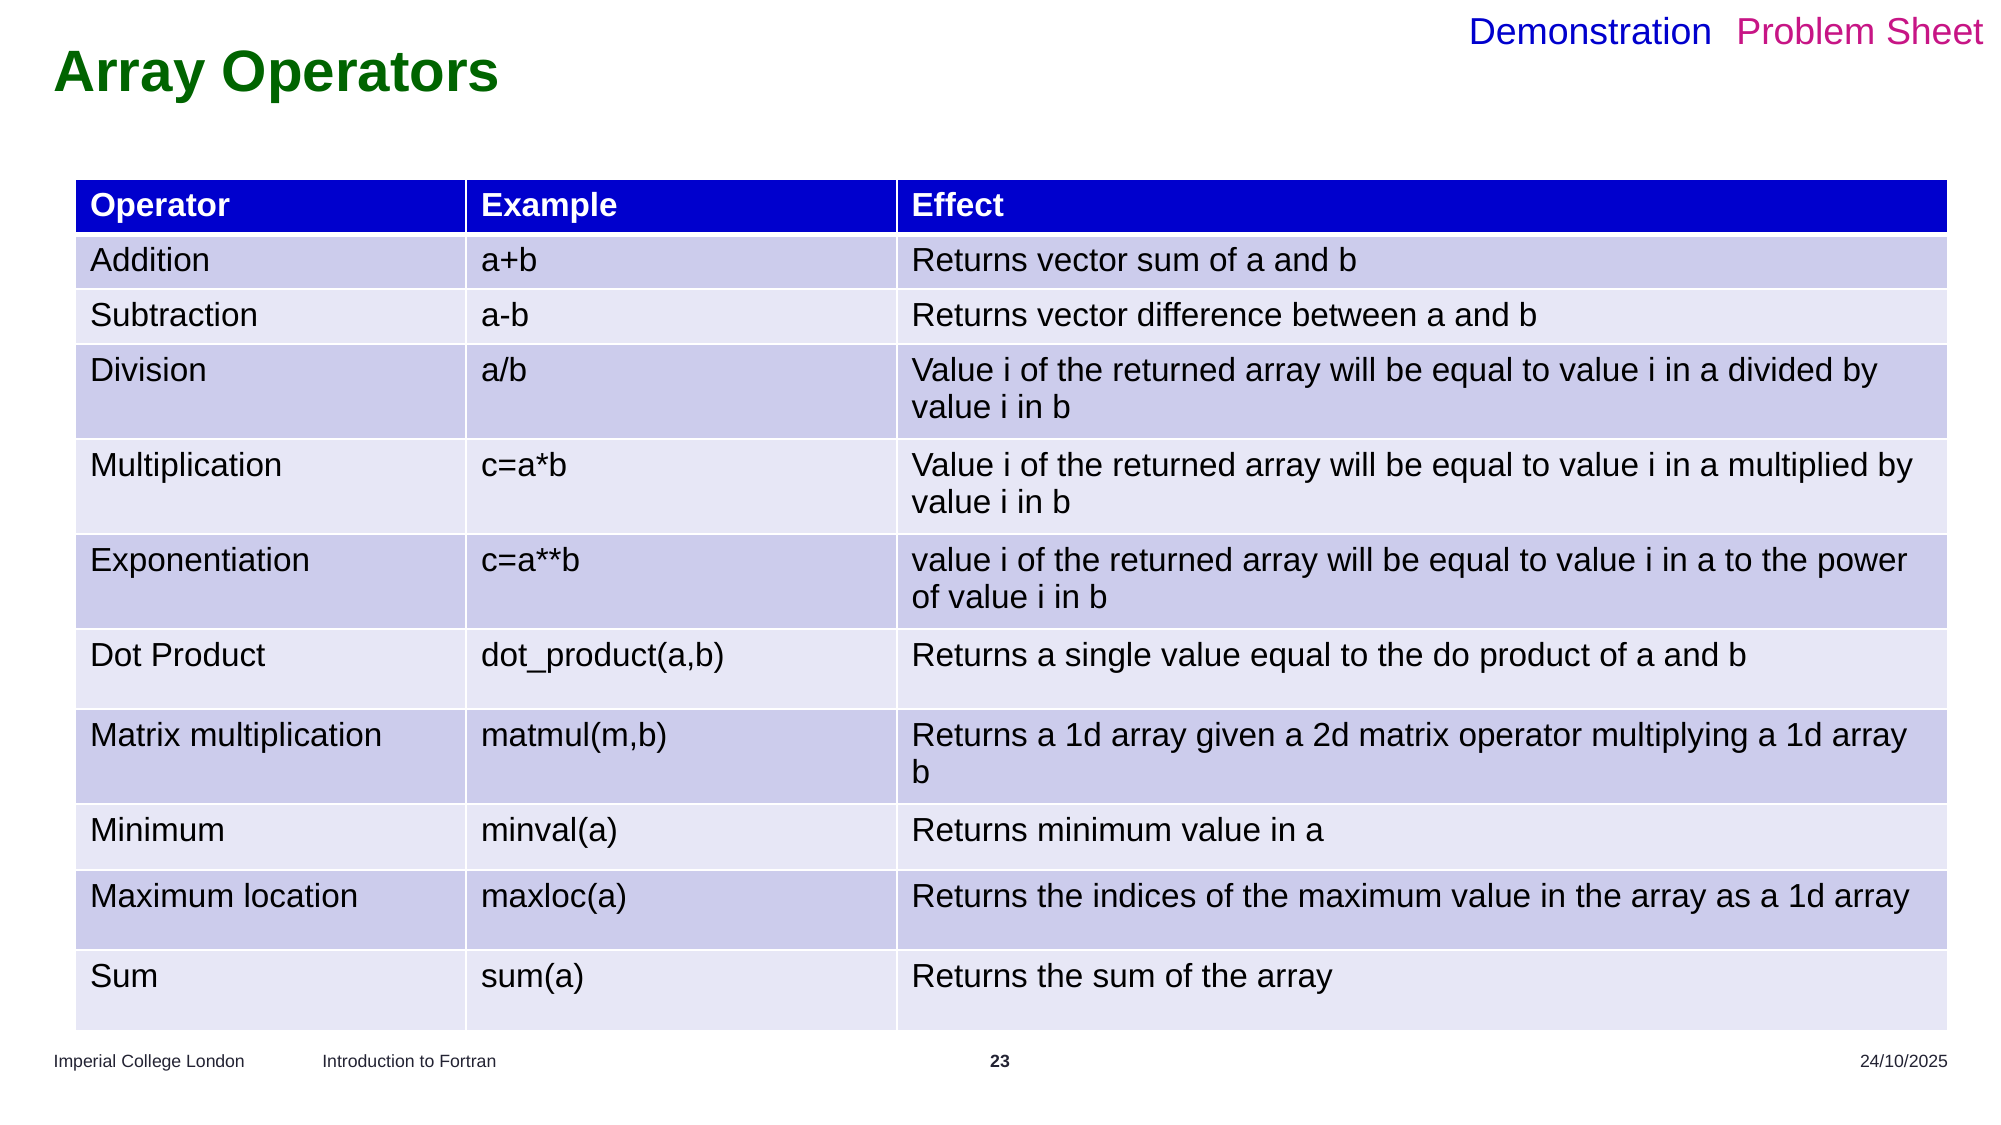

Demonstration
Problem Sheet
# Array Operators
| Operator | Example | Effect |
| --- | --- | --- |
| Addition | a+b | Returns vector sum of a and b |
| Subtraction | a-b | Returns vector difference between a and b |
| Division | a/b | Value i of the returned array will be equal to value i in a divided by value i in b |
| Multiplication | c=a\*b | Value i of the returned array will be equal to value i in a multiplied by value i in b |
| Exponentiation | c=a\*\*b | value i of the returned array will be equal to value i in a to the power of value i in b |
| Dot Product | dot\_product(a,b) | Returns a single value equal to the do product of a and b |
| Matrix multiplication | matmul(m,b) | Returns a 1d array given a 2d matrix operator multiplying a 1d array b |
| Minimum | minval(a) | Returns minimum value in a |
| Maximum location | maxloc(a) | Returns the indices of the maximum value in the array as a 1d array |
| Sum | sum(a) | Returns the sum of the array |
Introduction to Fortran
23
24/10/2025